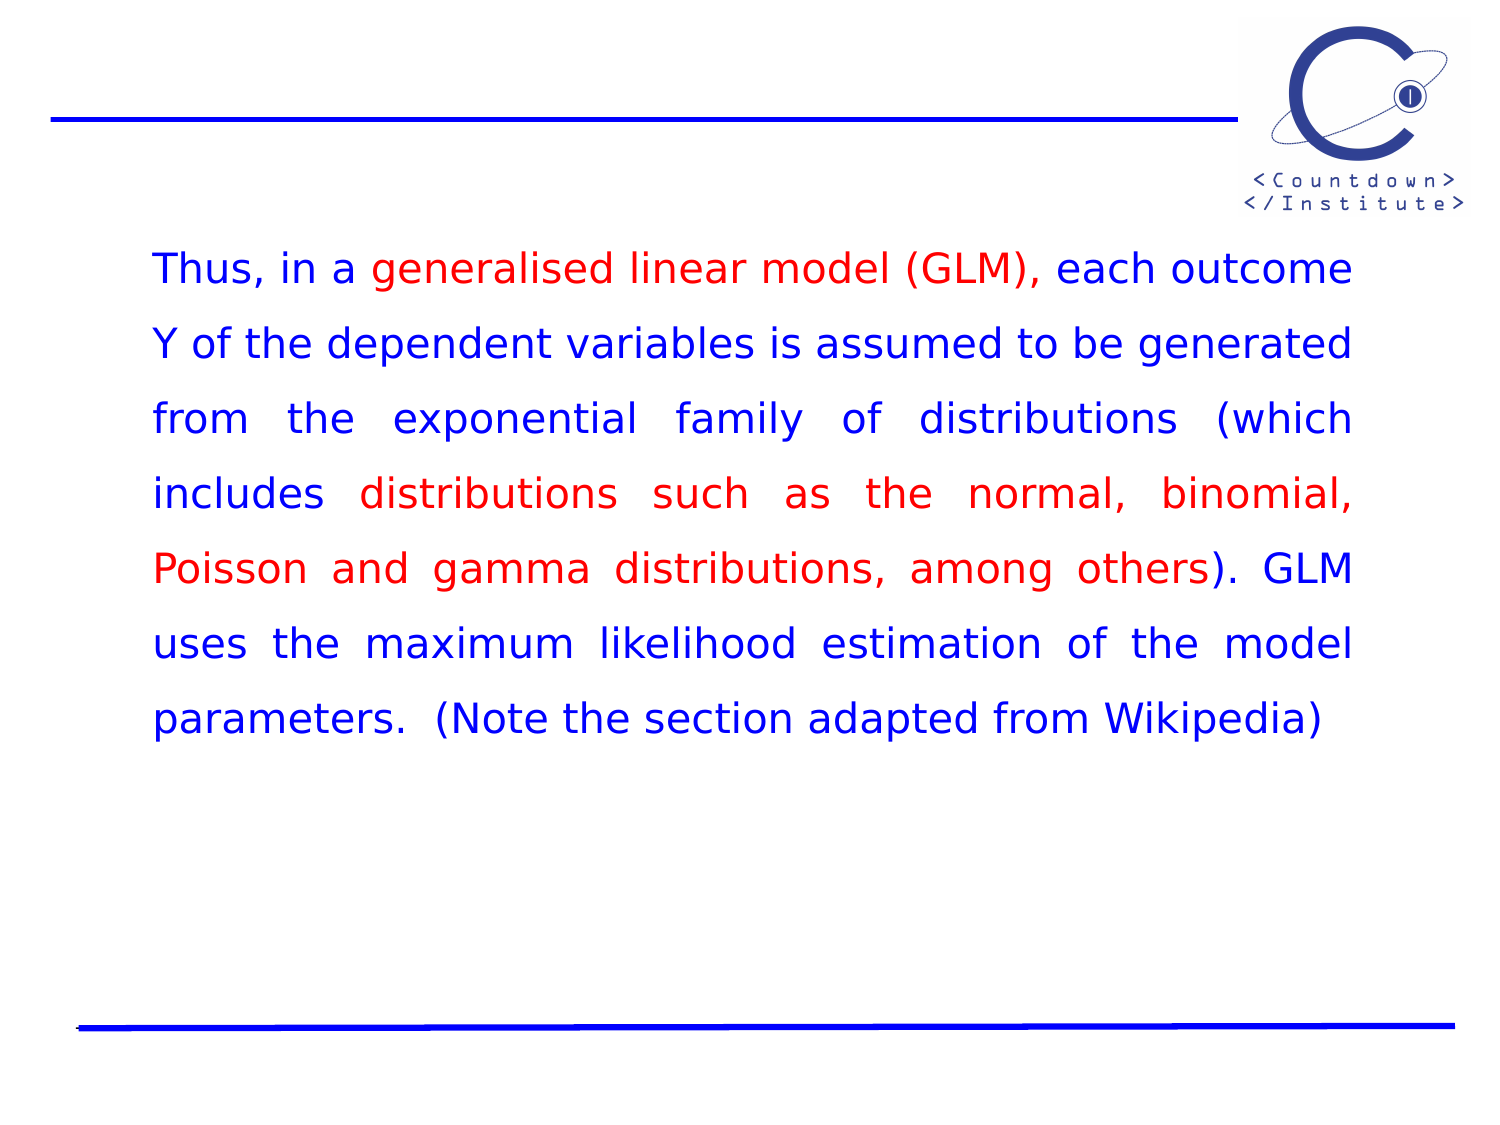

Thus, in a generalised linear model (GLM), each outcome Y of the dependent variables is assumed to be generated from the exponential family of distributions (which includes distributions such as the normal, binomial, Poisson and gamma distributions, among others). GLM uses the maximum likelihood estimation of the model parameters.  (Note the section adapted from Wikipedia)